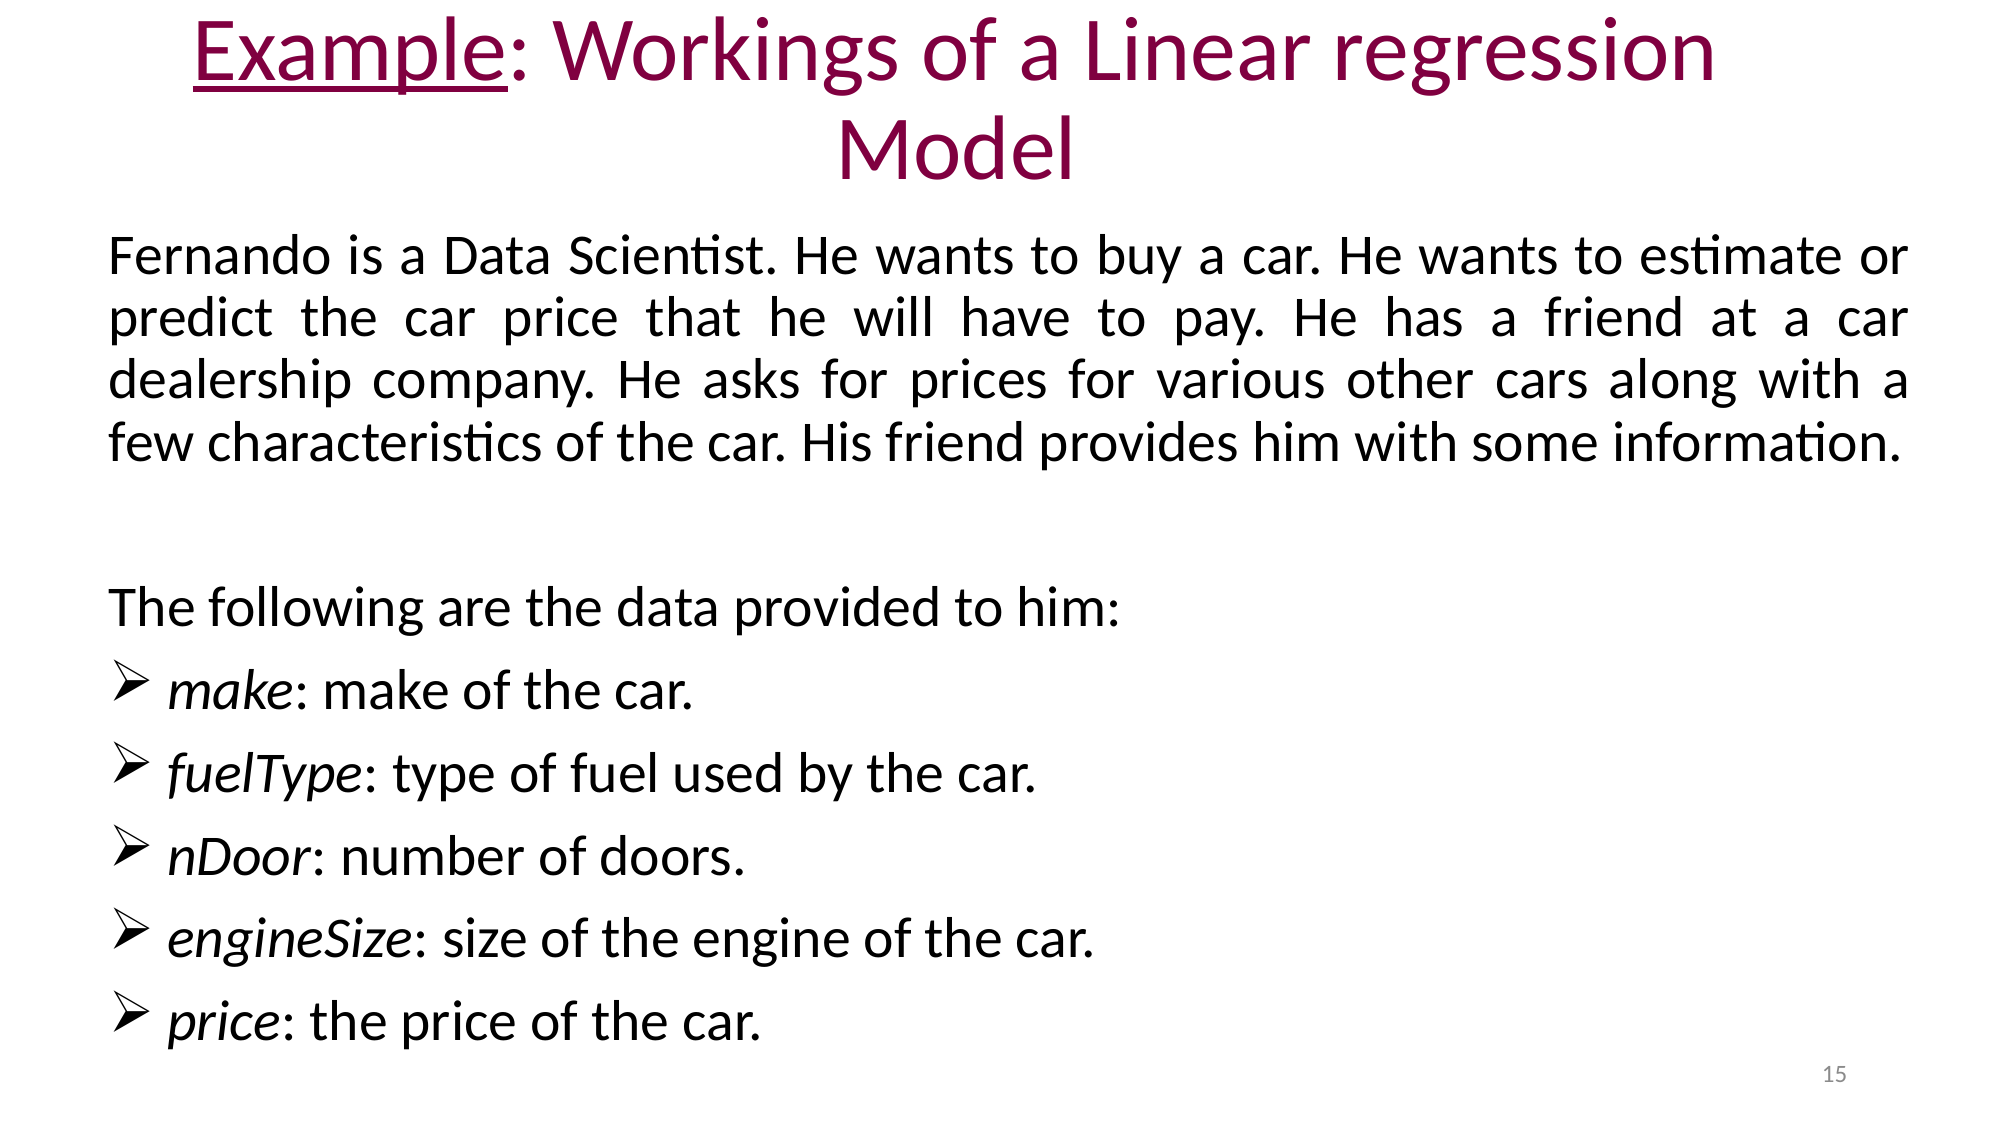

# Example: Workings of a Linear regression Model
Fernando is a Data Scientist. He wants to buy a car. He wants to estimate or predict the car price that he will have to pay. He has a friend at a car dealership company. He asks for prices for various other cars along with a few characteristics of the car. His friend provides him with some information.

The following are the data provided to him:
 make: make of the car.
 fuelType: type of fuel used by the car.
 nDoor: number of doors.
 engineSize: size of the engine of the car.
 price: the price of the car.
15